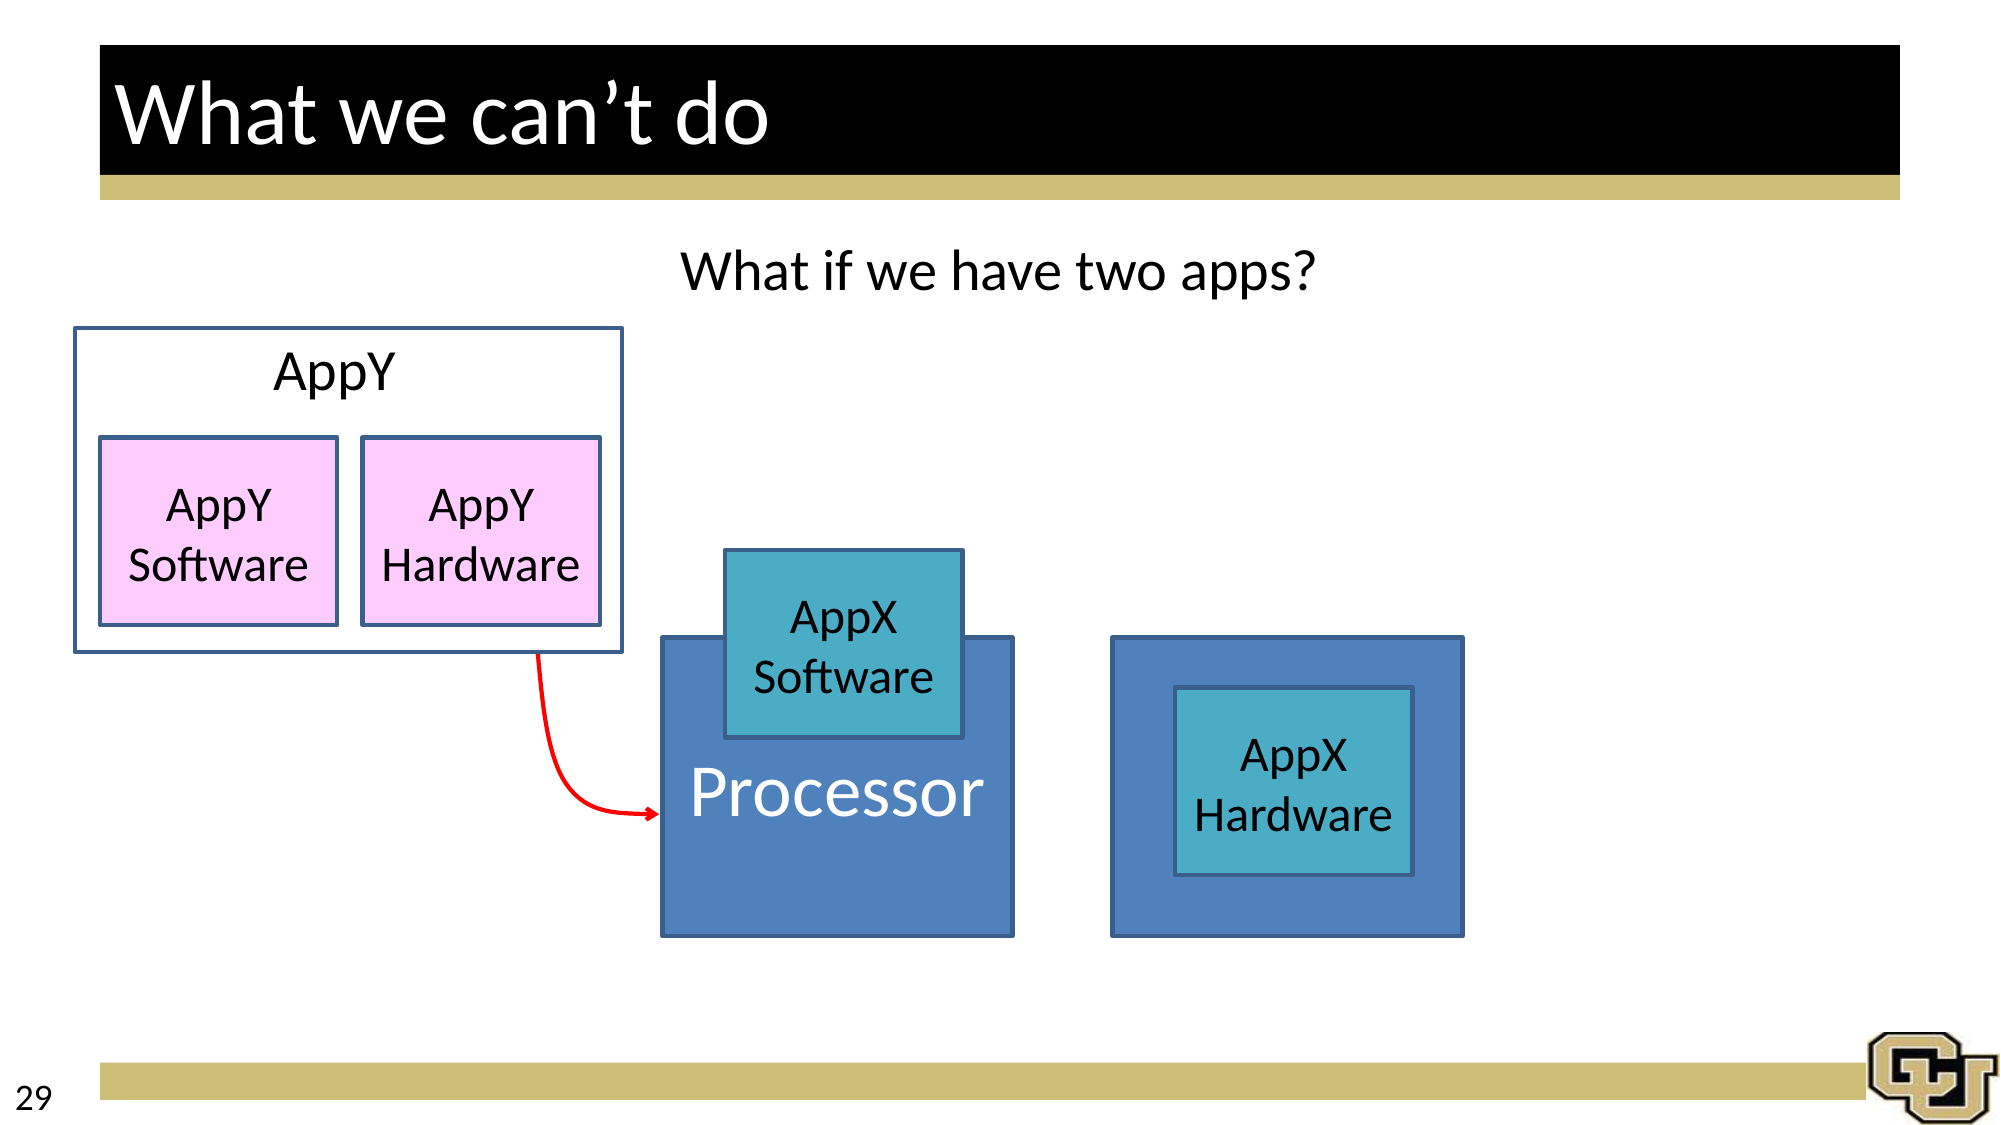

# What we can’t do
What if we have two apps?
 AppY

AppY
Software
AppY
Hardware
AppX
Software
Processor
FPGA

AppX
Hardware
29